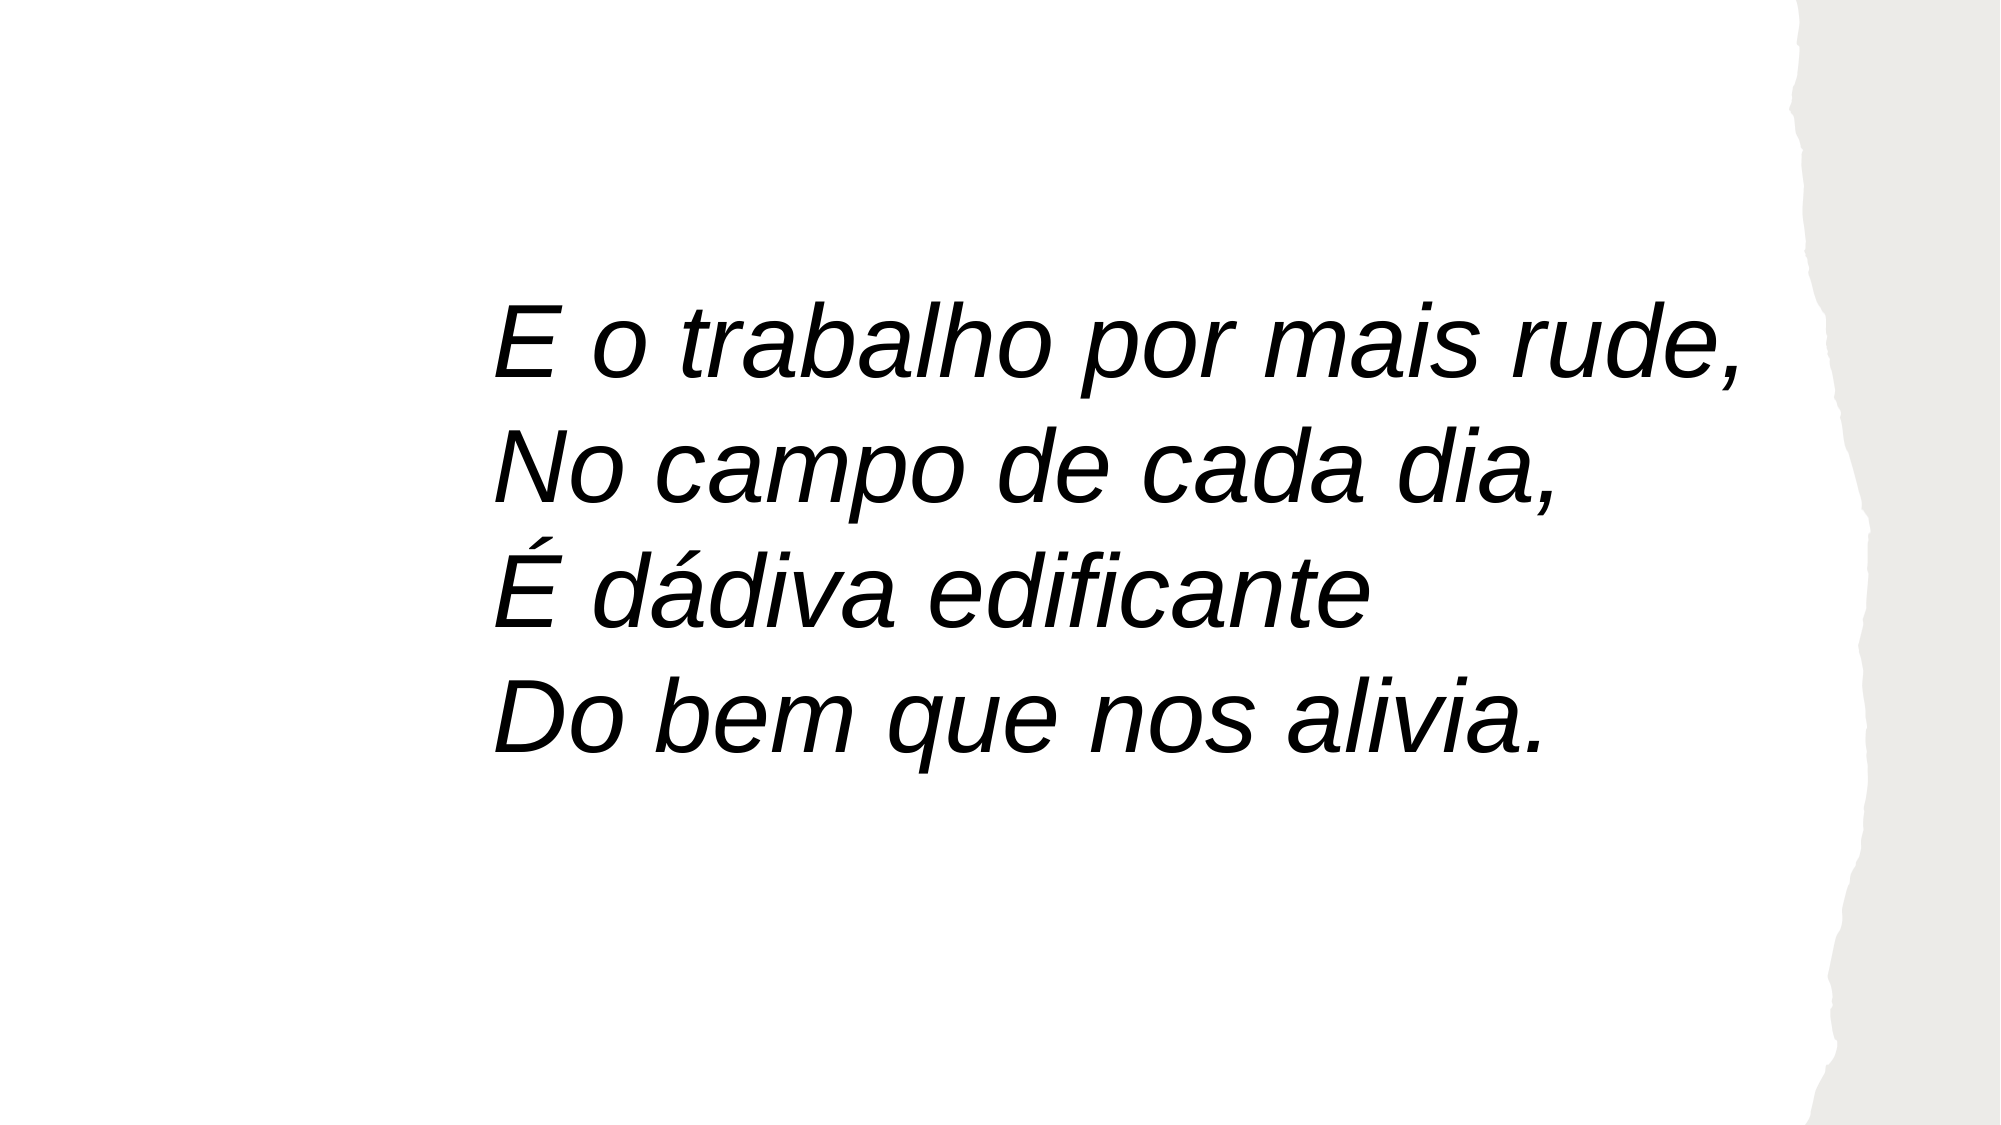

E o trabalho por mais rude,
No campo de cada dia,
É dádiva edificante
Do bem que nos alivia.